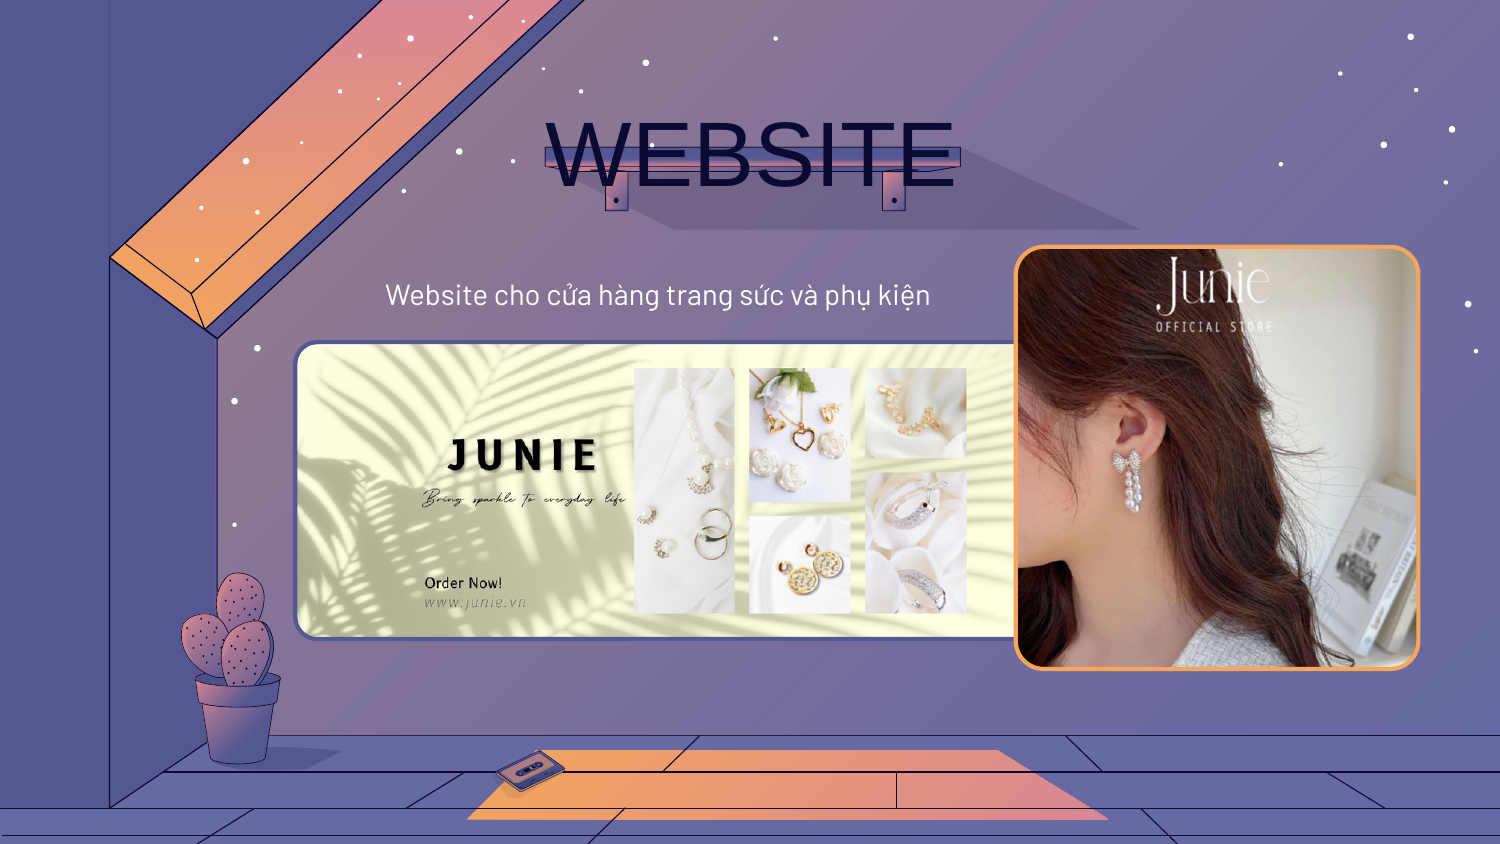

# WEBSITE

Website cho cửa hàng trang sức và phụ kiện